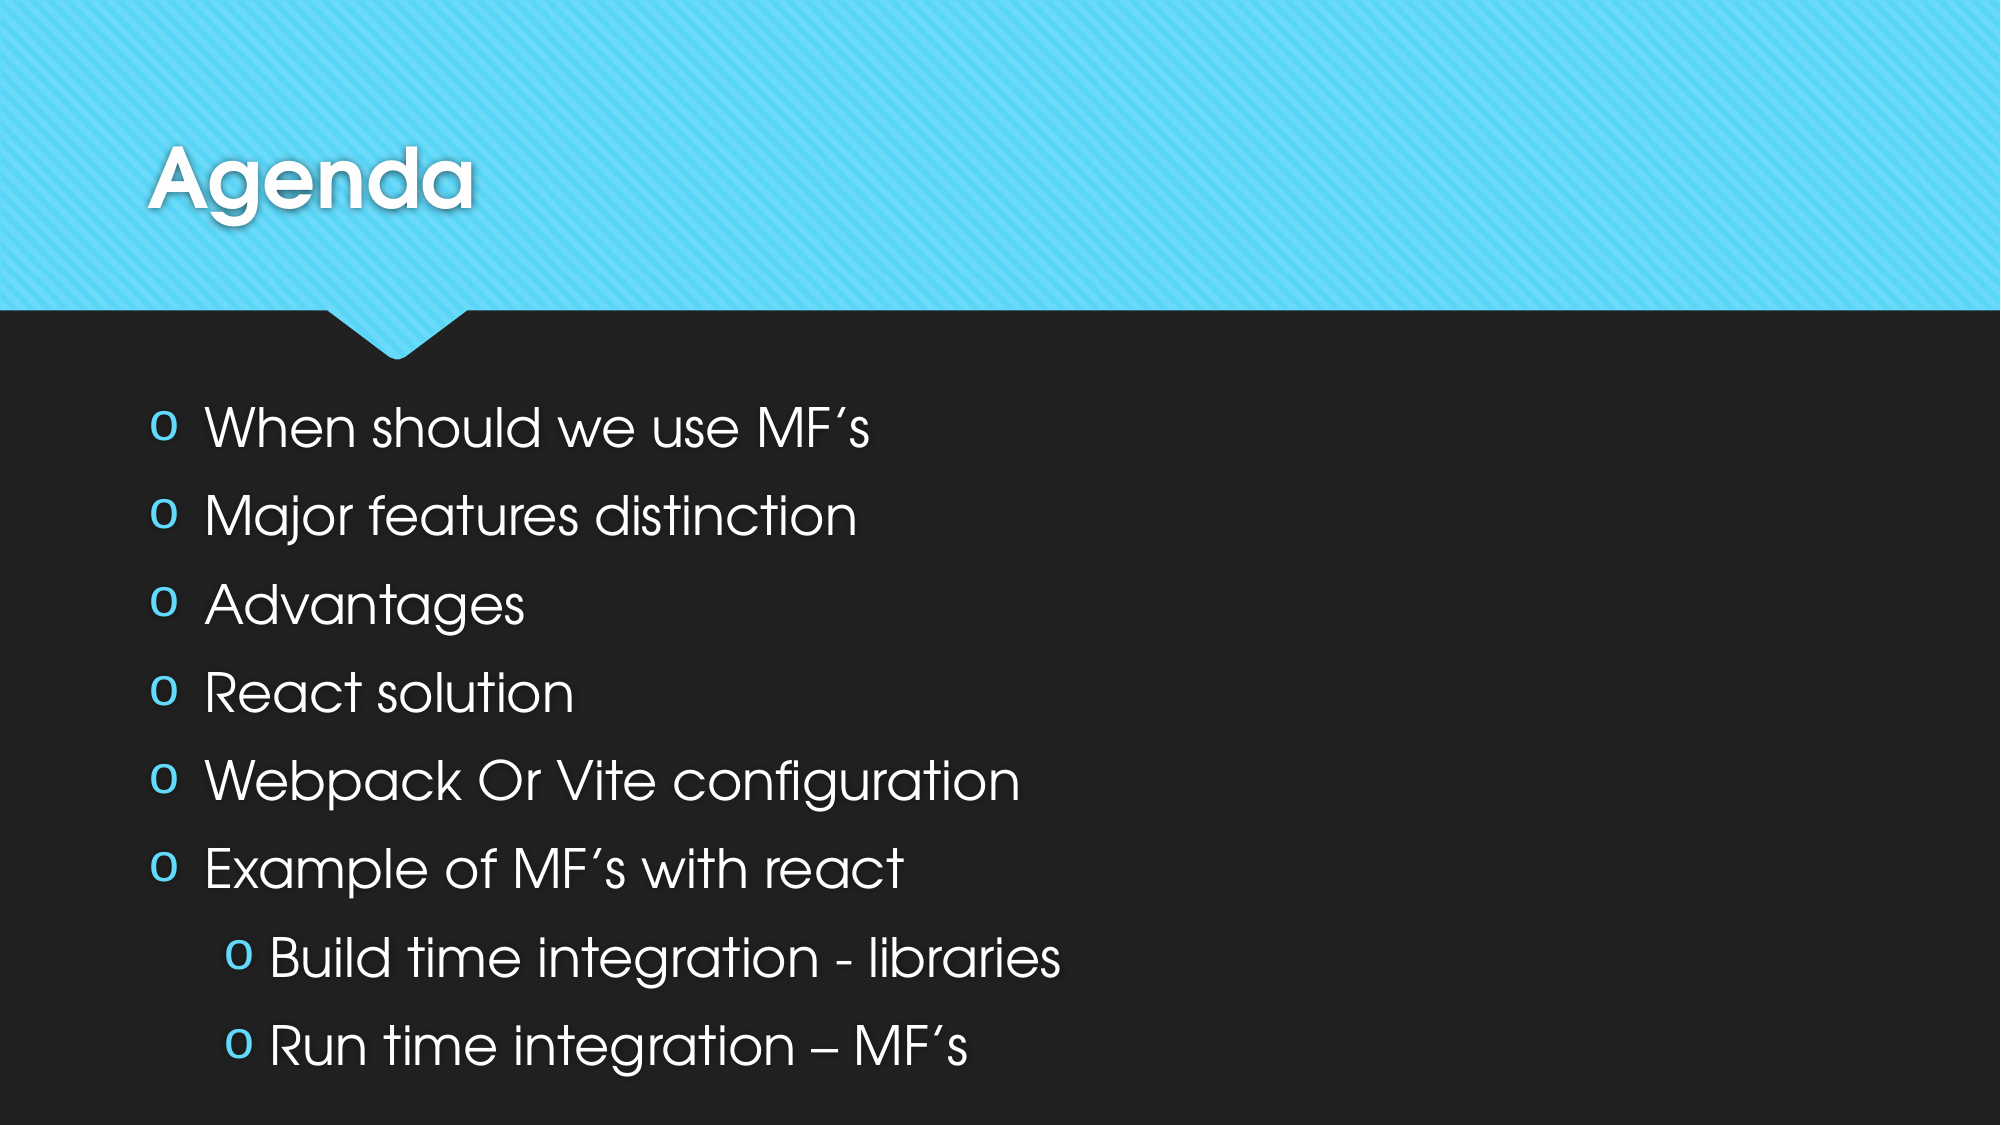

# Agenda

When should we use MF’s
Major features distinction
Advantages
React solution
Webpack Or Vite configuration
Example of MF’s with react
Build time integration - libraries
Run time integration – MF’s